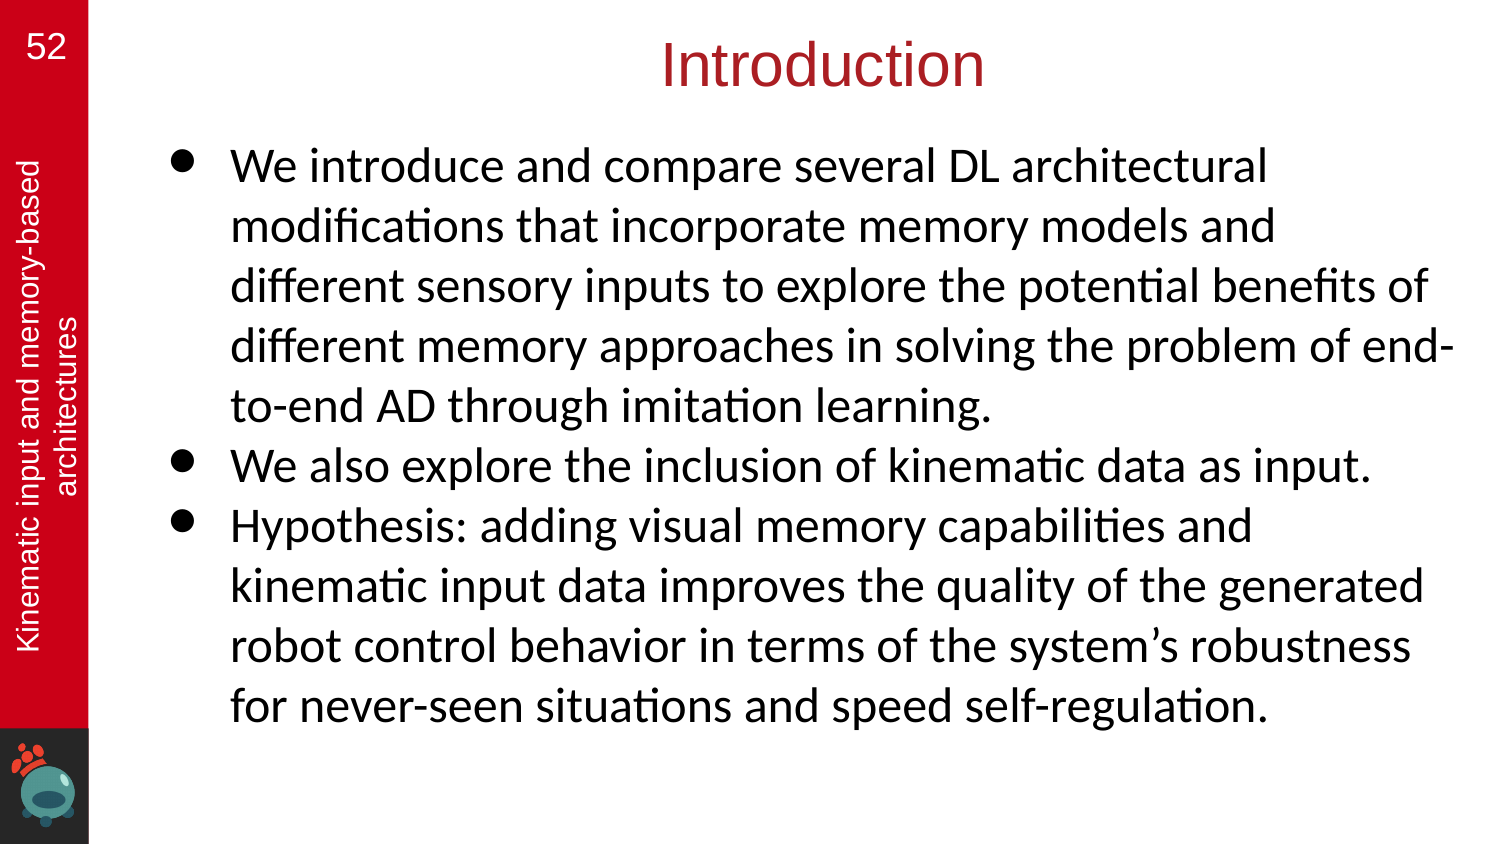

52
# Introduction
We introduce and compare several DL architectural modifications that incorporate memory models and different sensory inputs to explore the potential benefits of different memory approaches in solving the problem of end-to-end AD through imitation learning.
We also explore the inclusion of kinematic data as input.
Hypothesis: adding visual memory capabilities and kinematic input data improves the quality of the generated robot control behavior in terms of the system’s robustness for never-seen situations and speed self-regulation.
Kinematic input and memory-based architectures